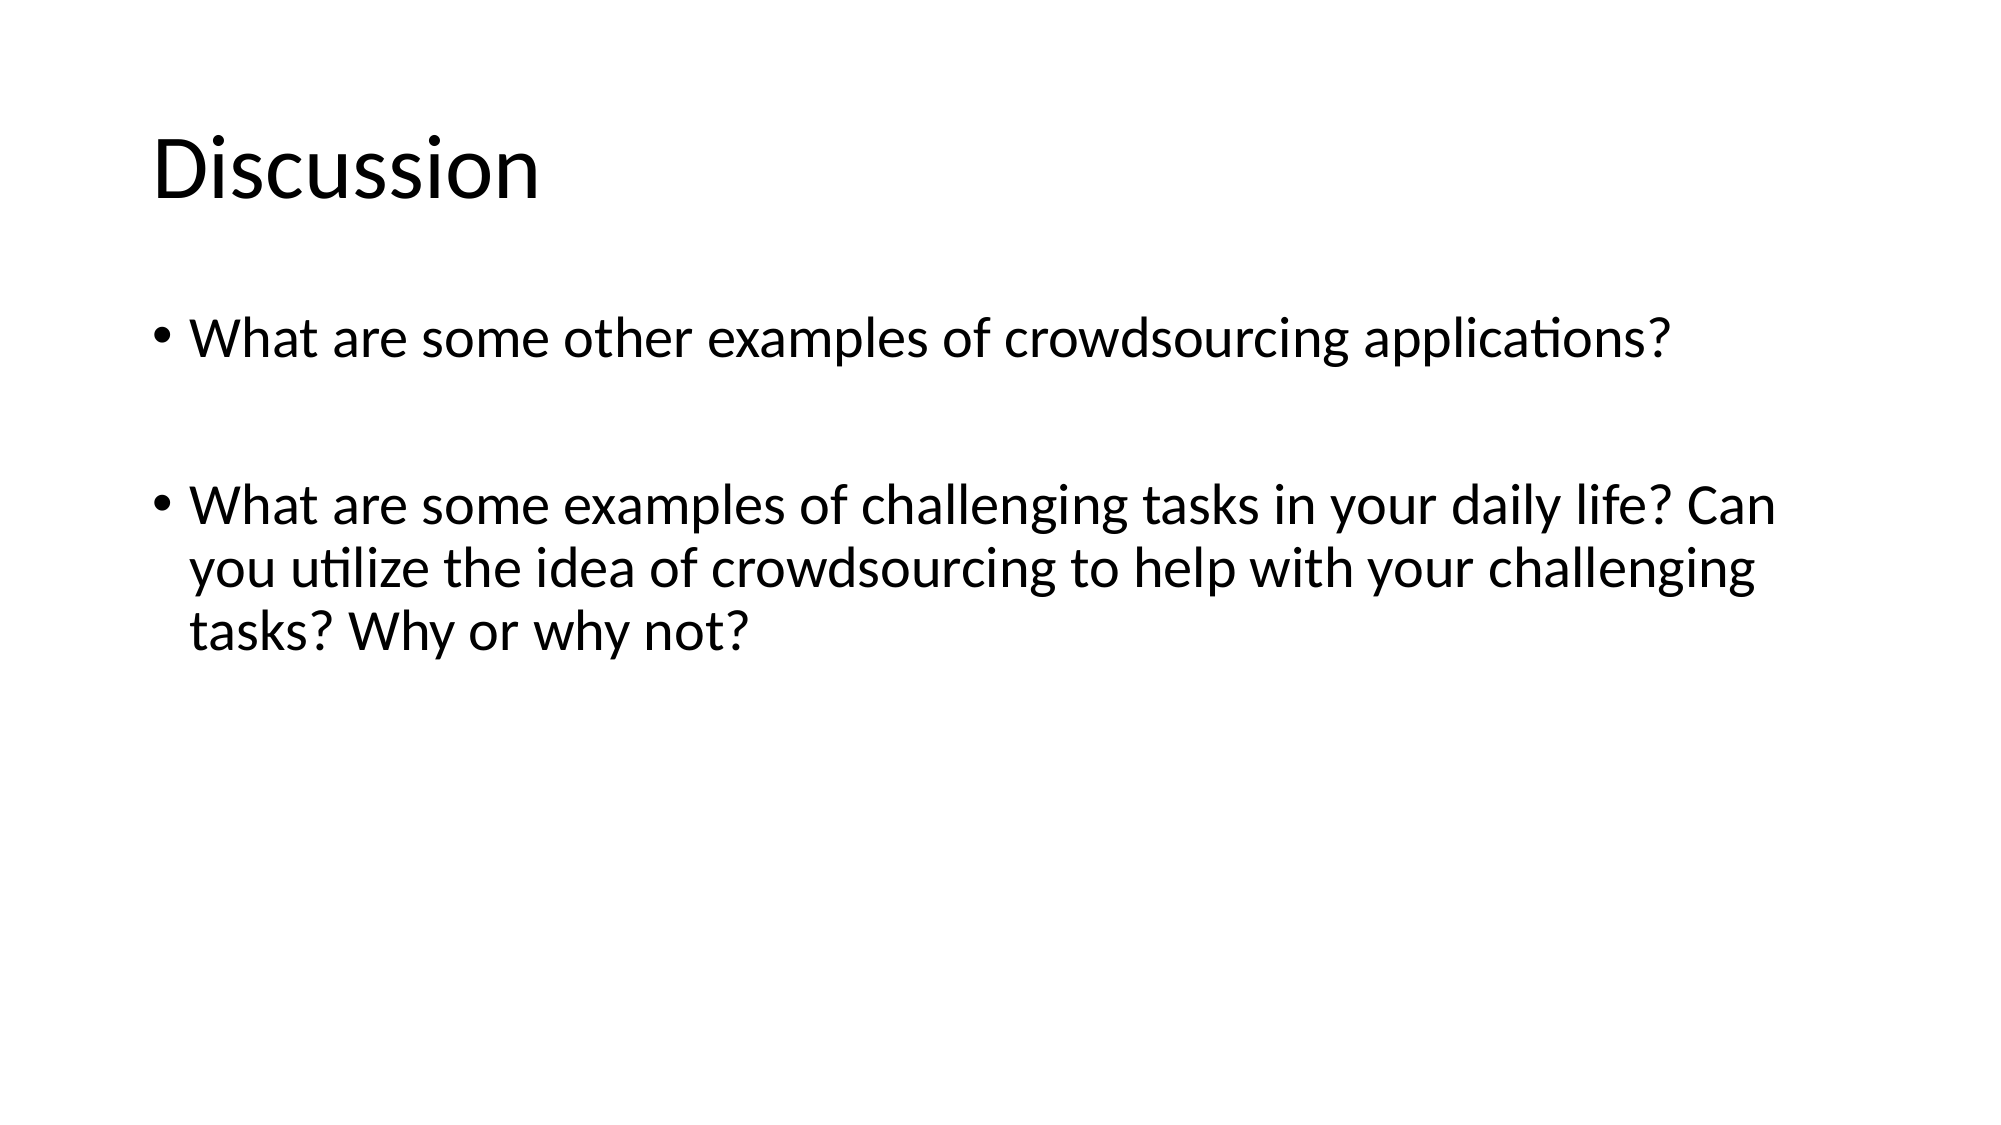

# Discussion
What are some other examples of crowdsourcing applications?

What are some examples of challenging tasks in your daily life? Can you utilize the idea of crowdsourcing to help with your challenging tasks? Why or why not?